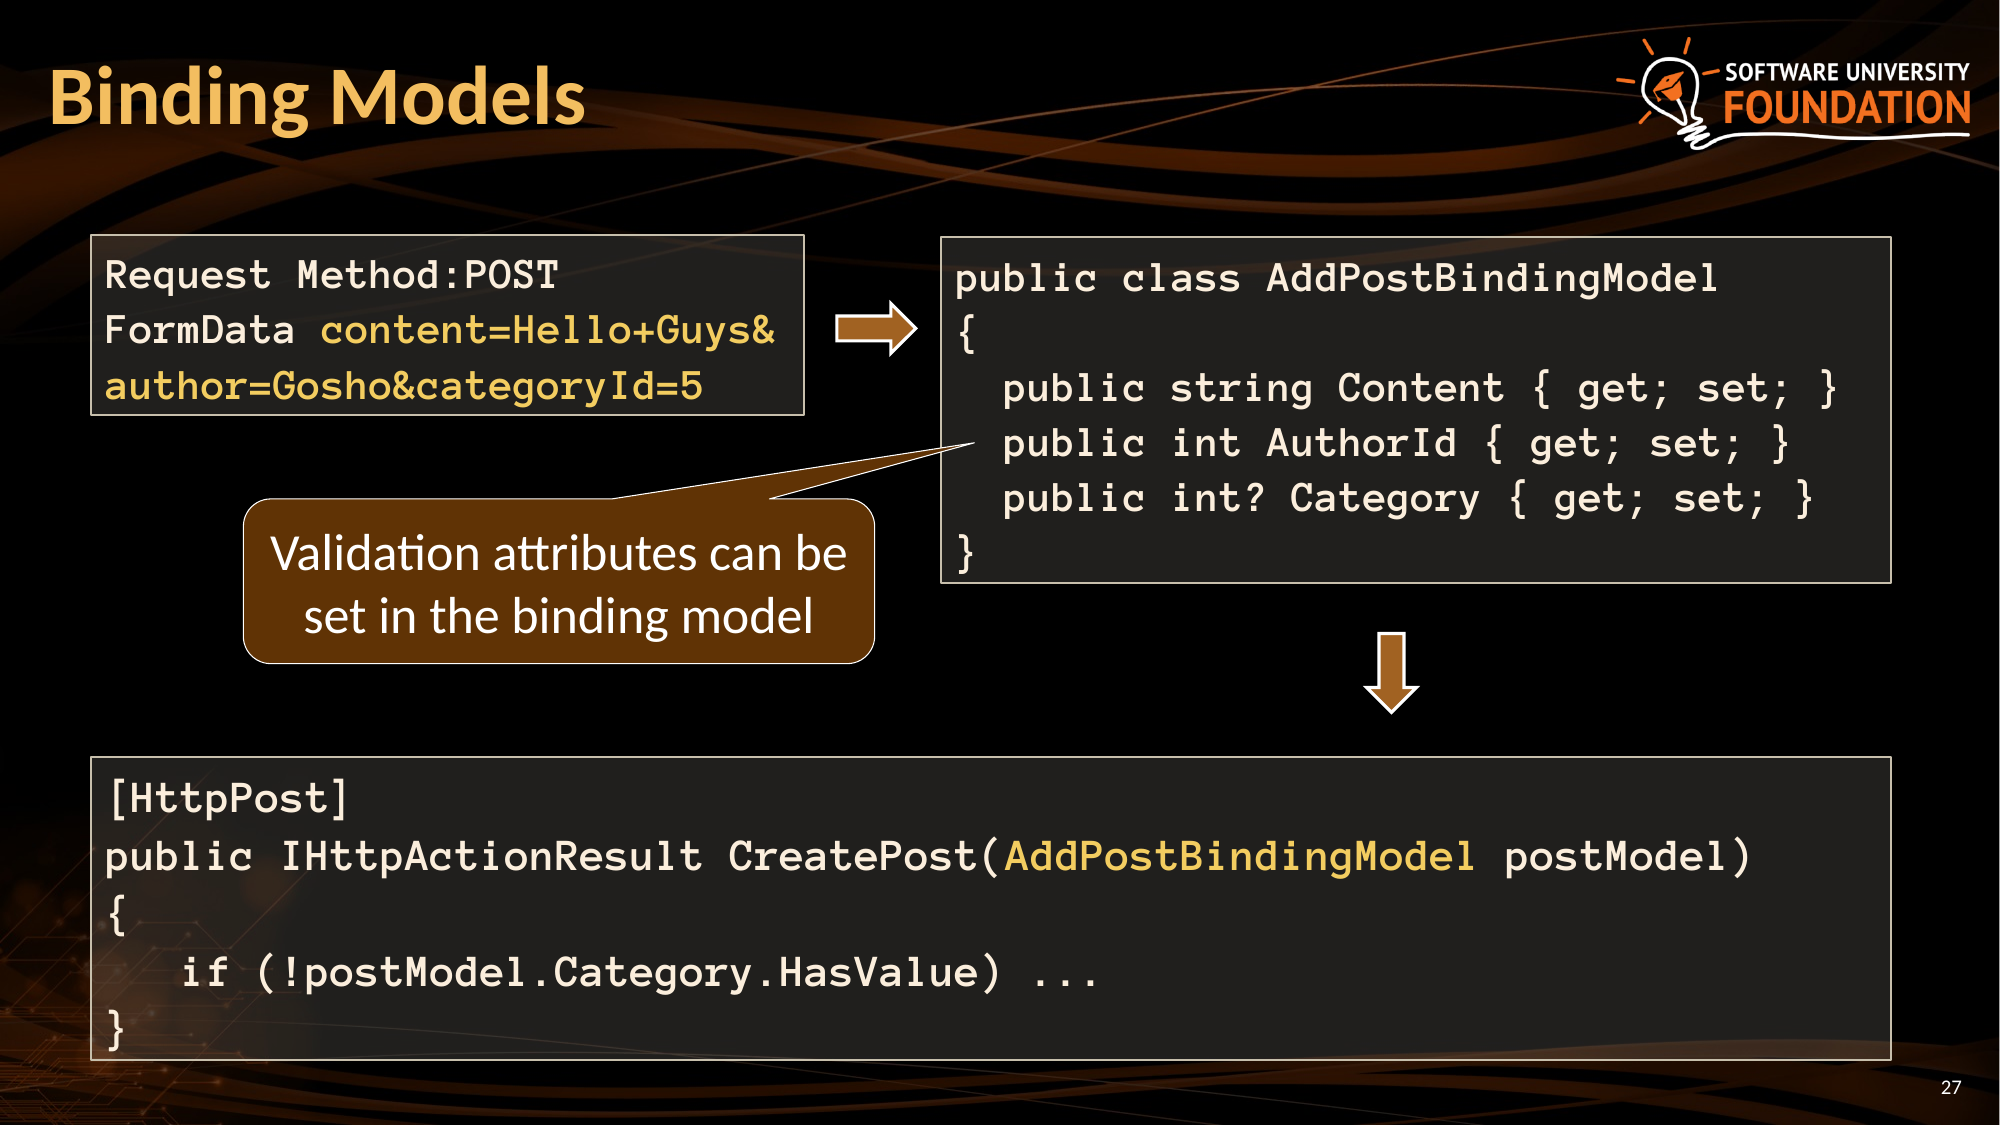

# Binding Models
Request Method:POST
FormData content=Hello+Guys&
author=Gosho&categoryId=5
public class AddPostBindingModel
{
  public string Content { get; set; }
  public int AuthorId { get; set; }
  public int? Category { get; set; }
}

Validation attributes can be set in the binding model

[HttpPost]
public IHttpActionResult CreatePost(AddPostBindingModel postModel)
{
   if (!postModel.Category.HasValue) ...
}
27